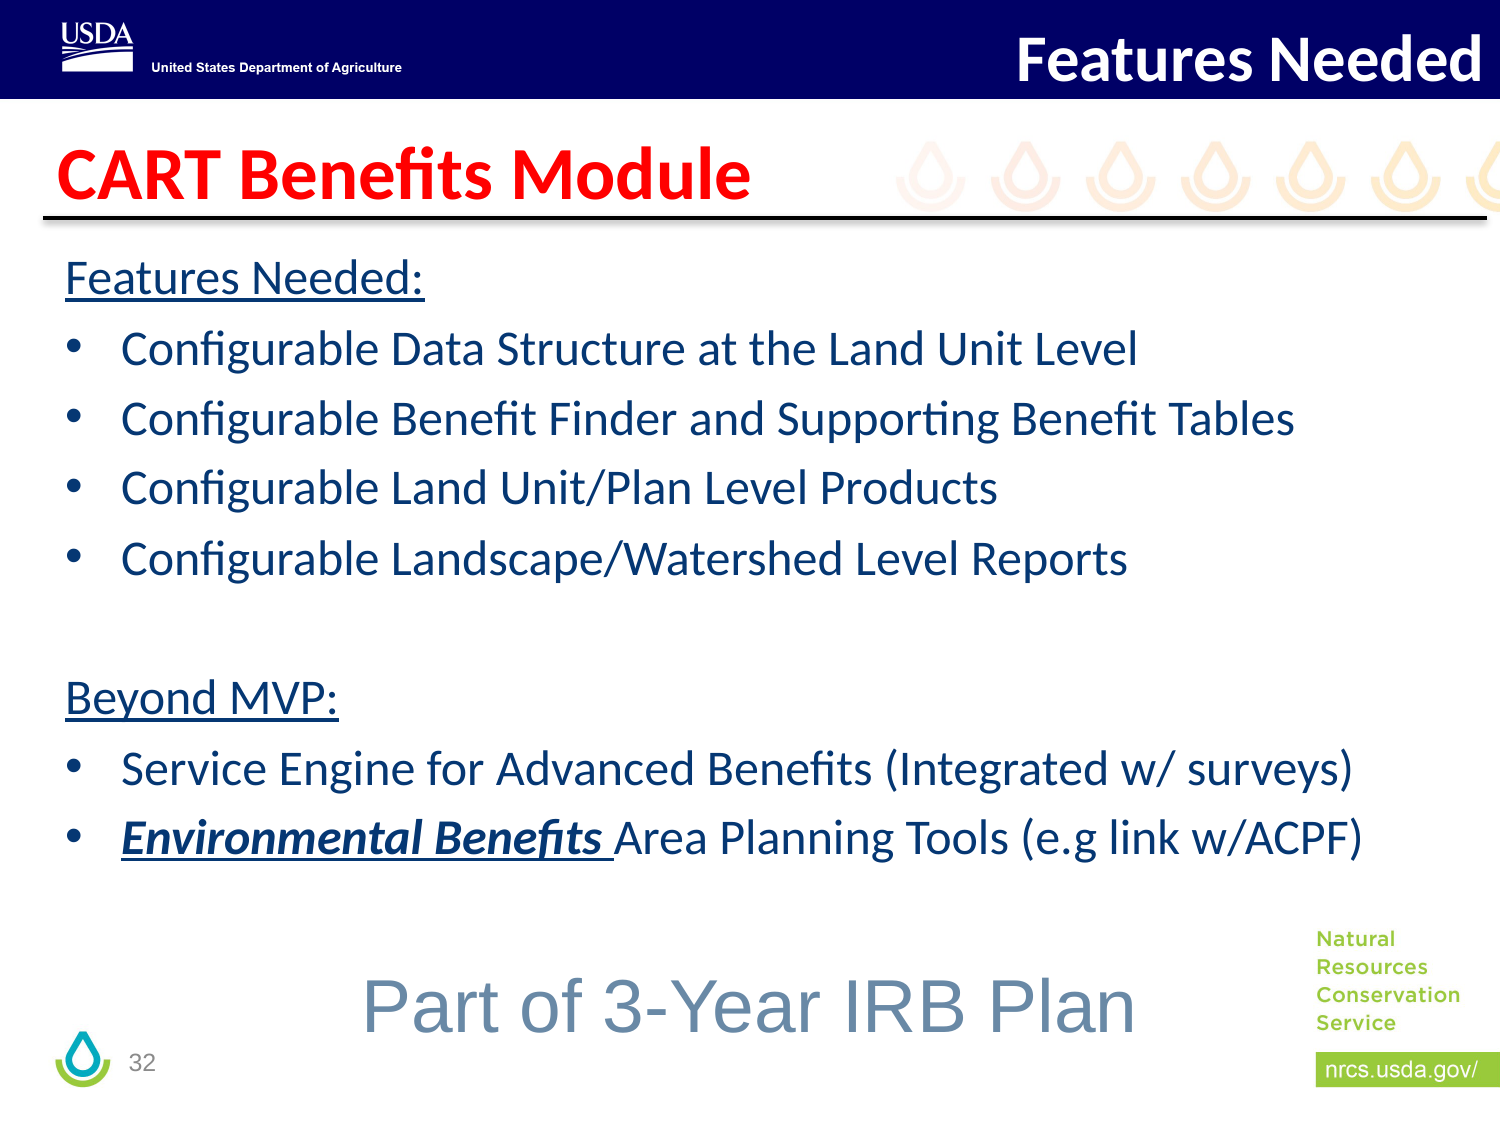

Features Needed
# CART Benefits Module
Features Needed:
Configurable Data Structure at the Land Unit Level
Configurable Benefit Finder and Supporting Benefit Tables
Configurable Land Unit/Plan Level Products
Configurable Landscape/Watershed Level Reports

Beyond MVP:
Service Engine for Advanced Benefits (Integrated w/ surveys)
Environmental Benefits Area Planning Tools (e.g link w/ACPF)

Part of 3-Year IRB Plan
32